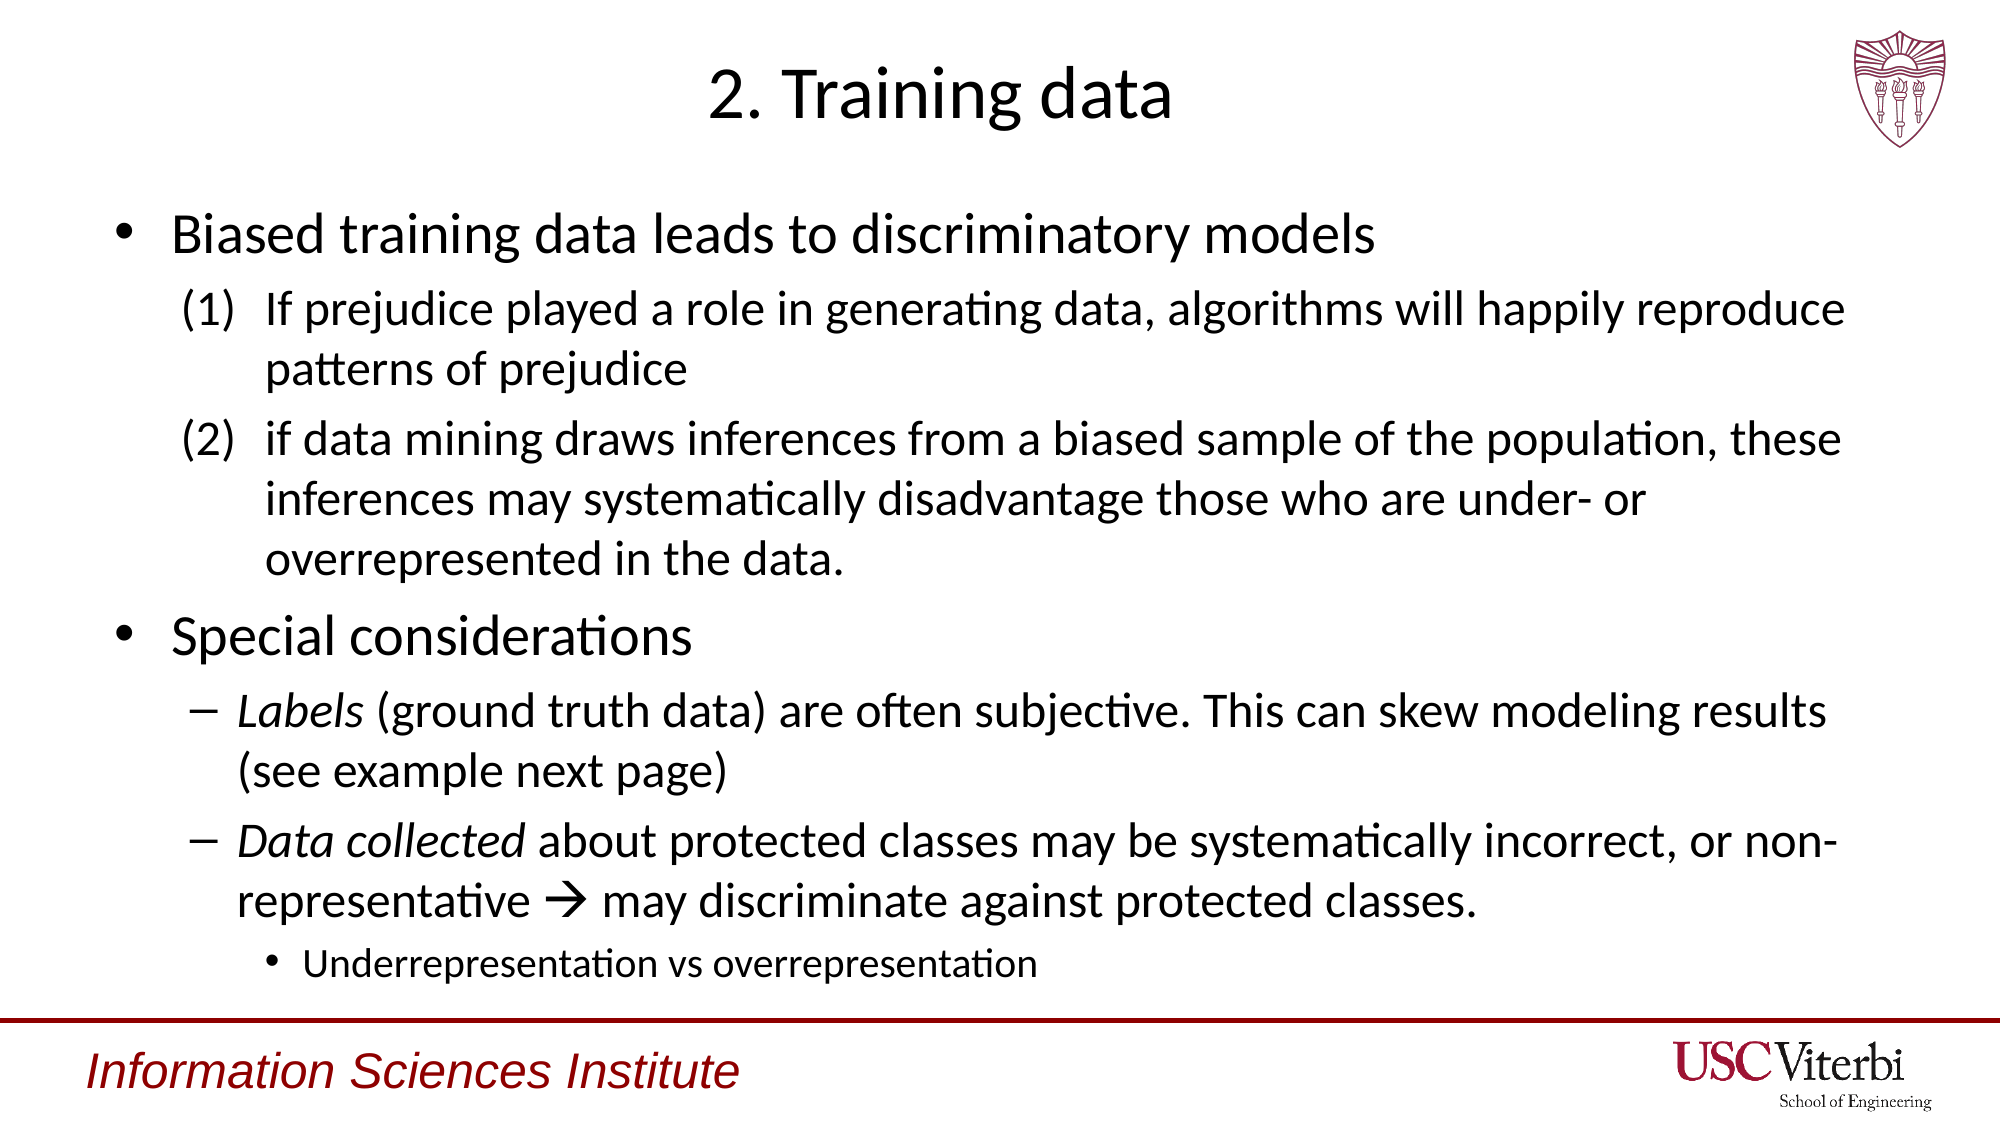

# 2. Training data
Biased training data leads to discriminatory models
If prejudice played a role in generating data, algorithms will happily reproduce patterns of prejudice
if data mining draws inferences from a biased sample of the population, these inferences may systematically disadvantage those who are under- or overrepresented in the data.
Special considerations
Labels (ground truth data) are often subjective. This can skew modeling results (see example next page)
Data collected about protected classes may be systematically incorrect, or non-representative 🡪 may discriminate against protected classes.
Underrepresentation vs overrepresentation